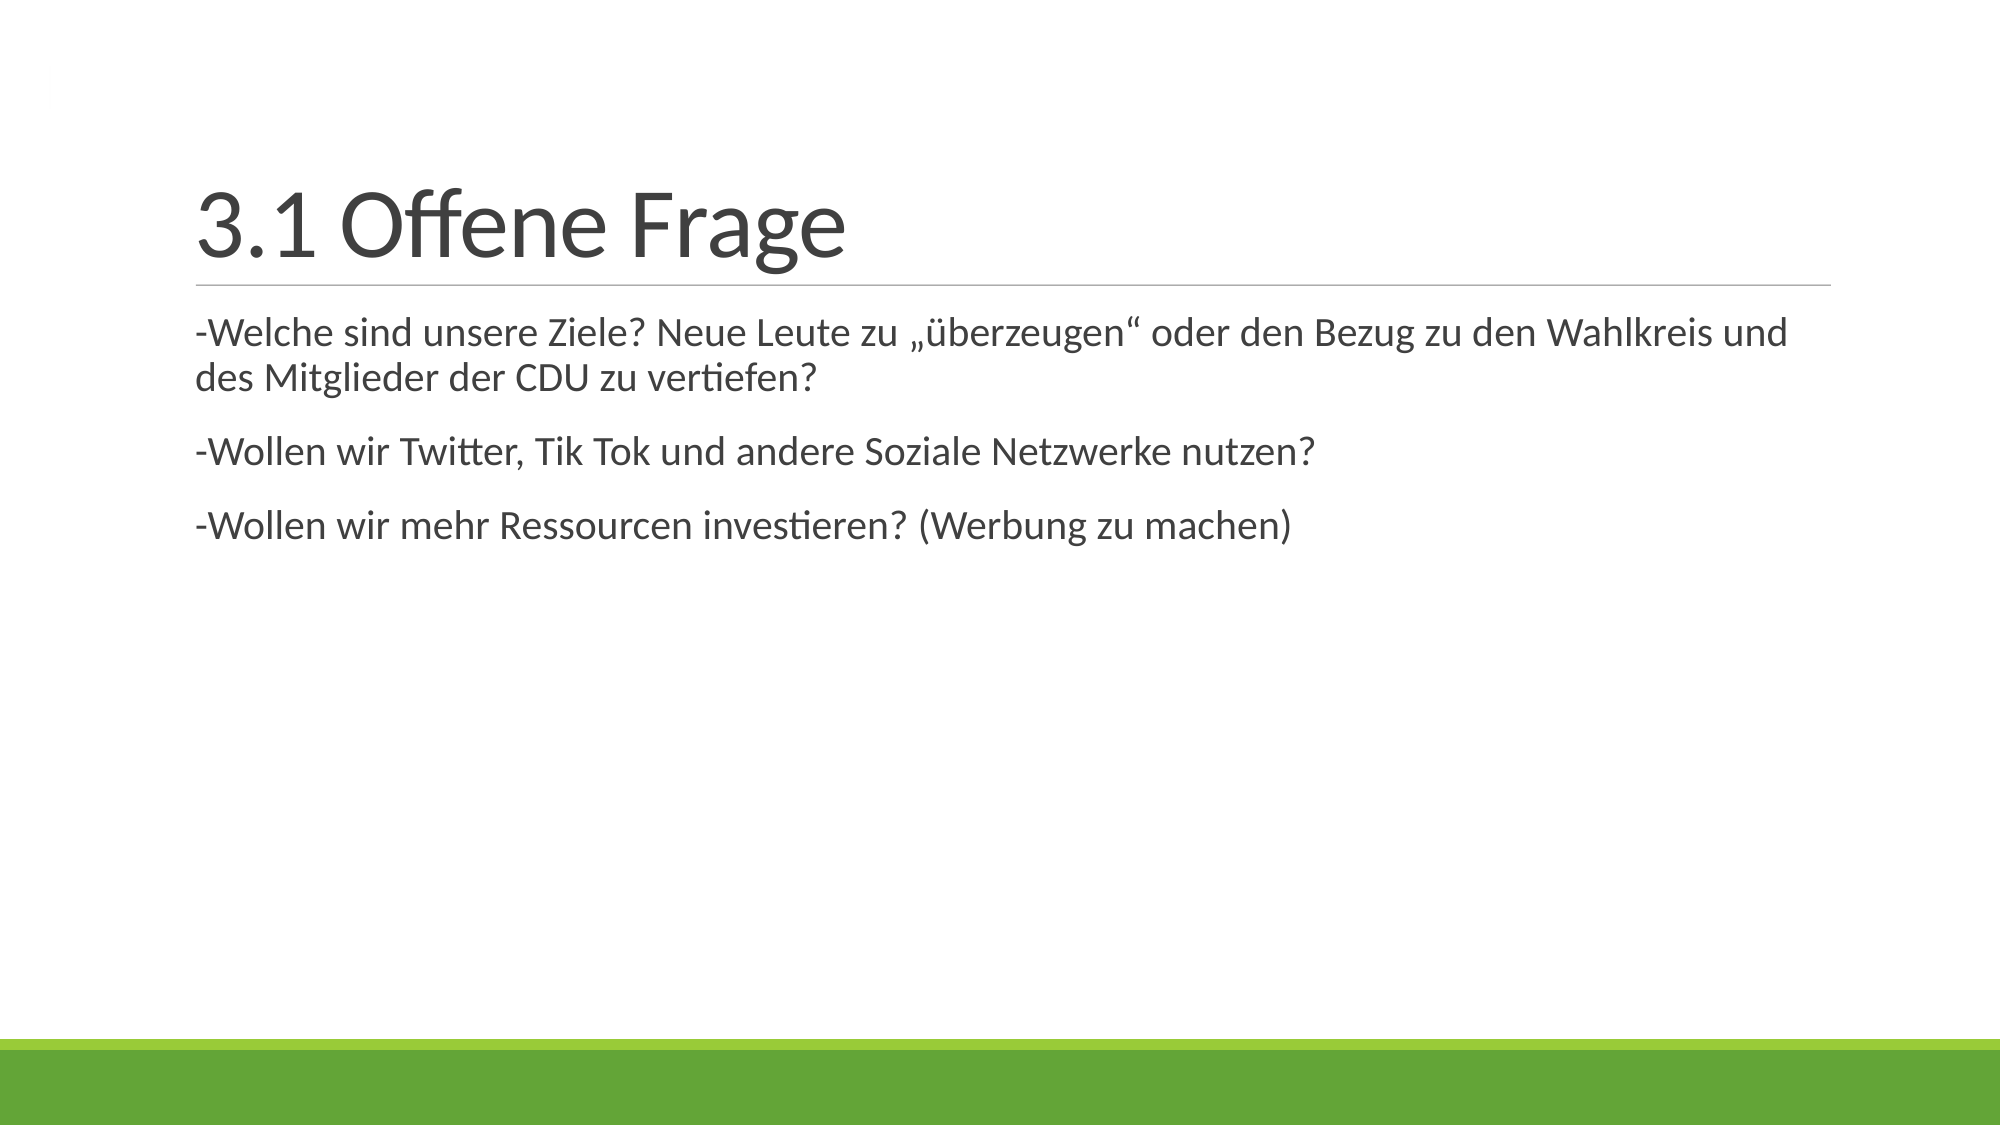

3.1 Offene Frage

-Welche sind unsere Ziele? Neue Leute zu „überzeugen“ oder den Bezug zu den Wahlkreis und des Mitglieder der CDU zu vertiefen?
-Wollen wir Twitter, Tik Tok und andere Soziale Netzwerke nutzen?
-Wollen wir mehr Ressourcen investieren? (Werbung zu machen)